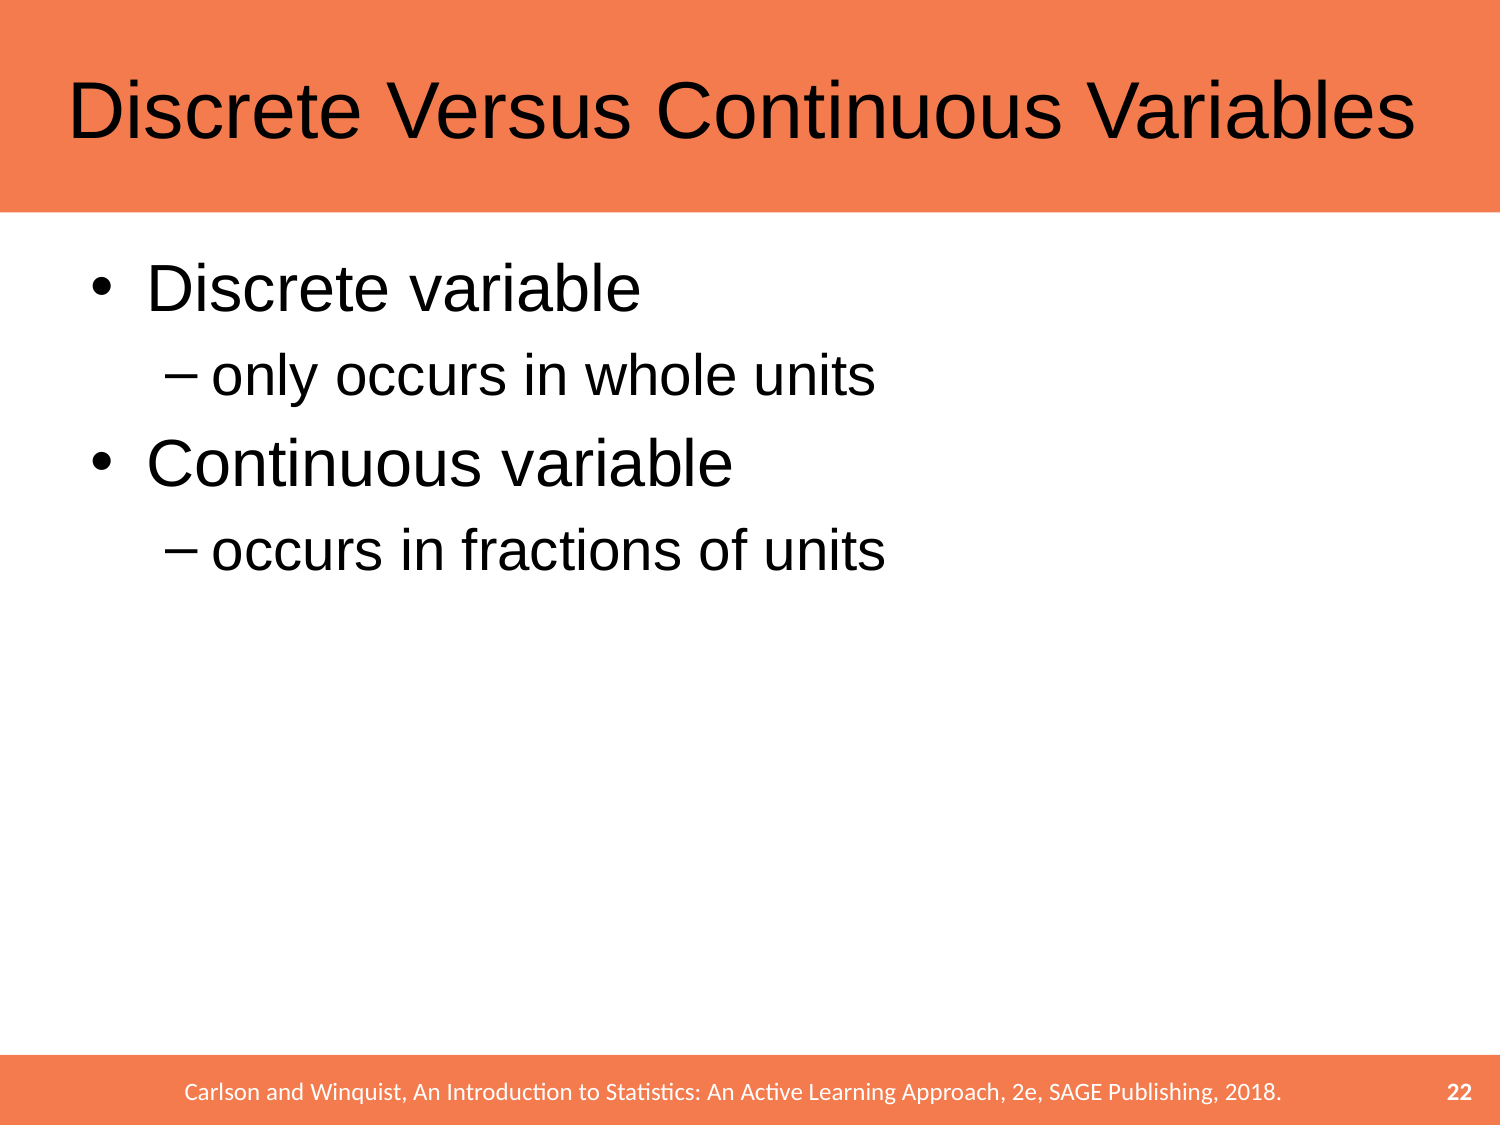

# Discrete Versus Continuous Variables
Discrete variable
only occurs in whole units
Continuous variable
occurs in fractions of units
22
Carlson and Winquist, An Introduction to Statistics: An Active Learning Approach, 2e, SAGE Publishing, 2018.